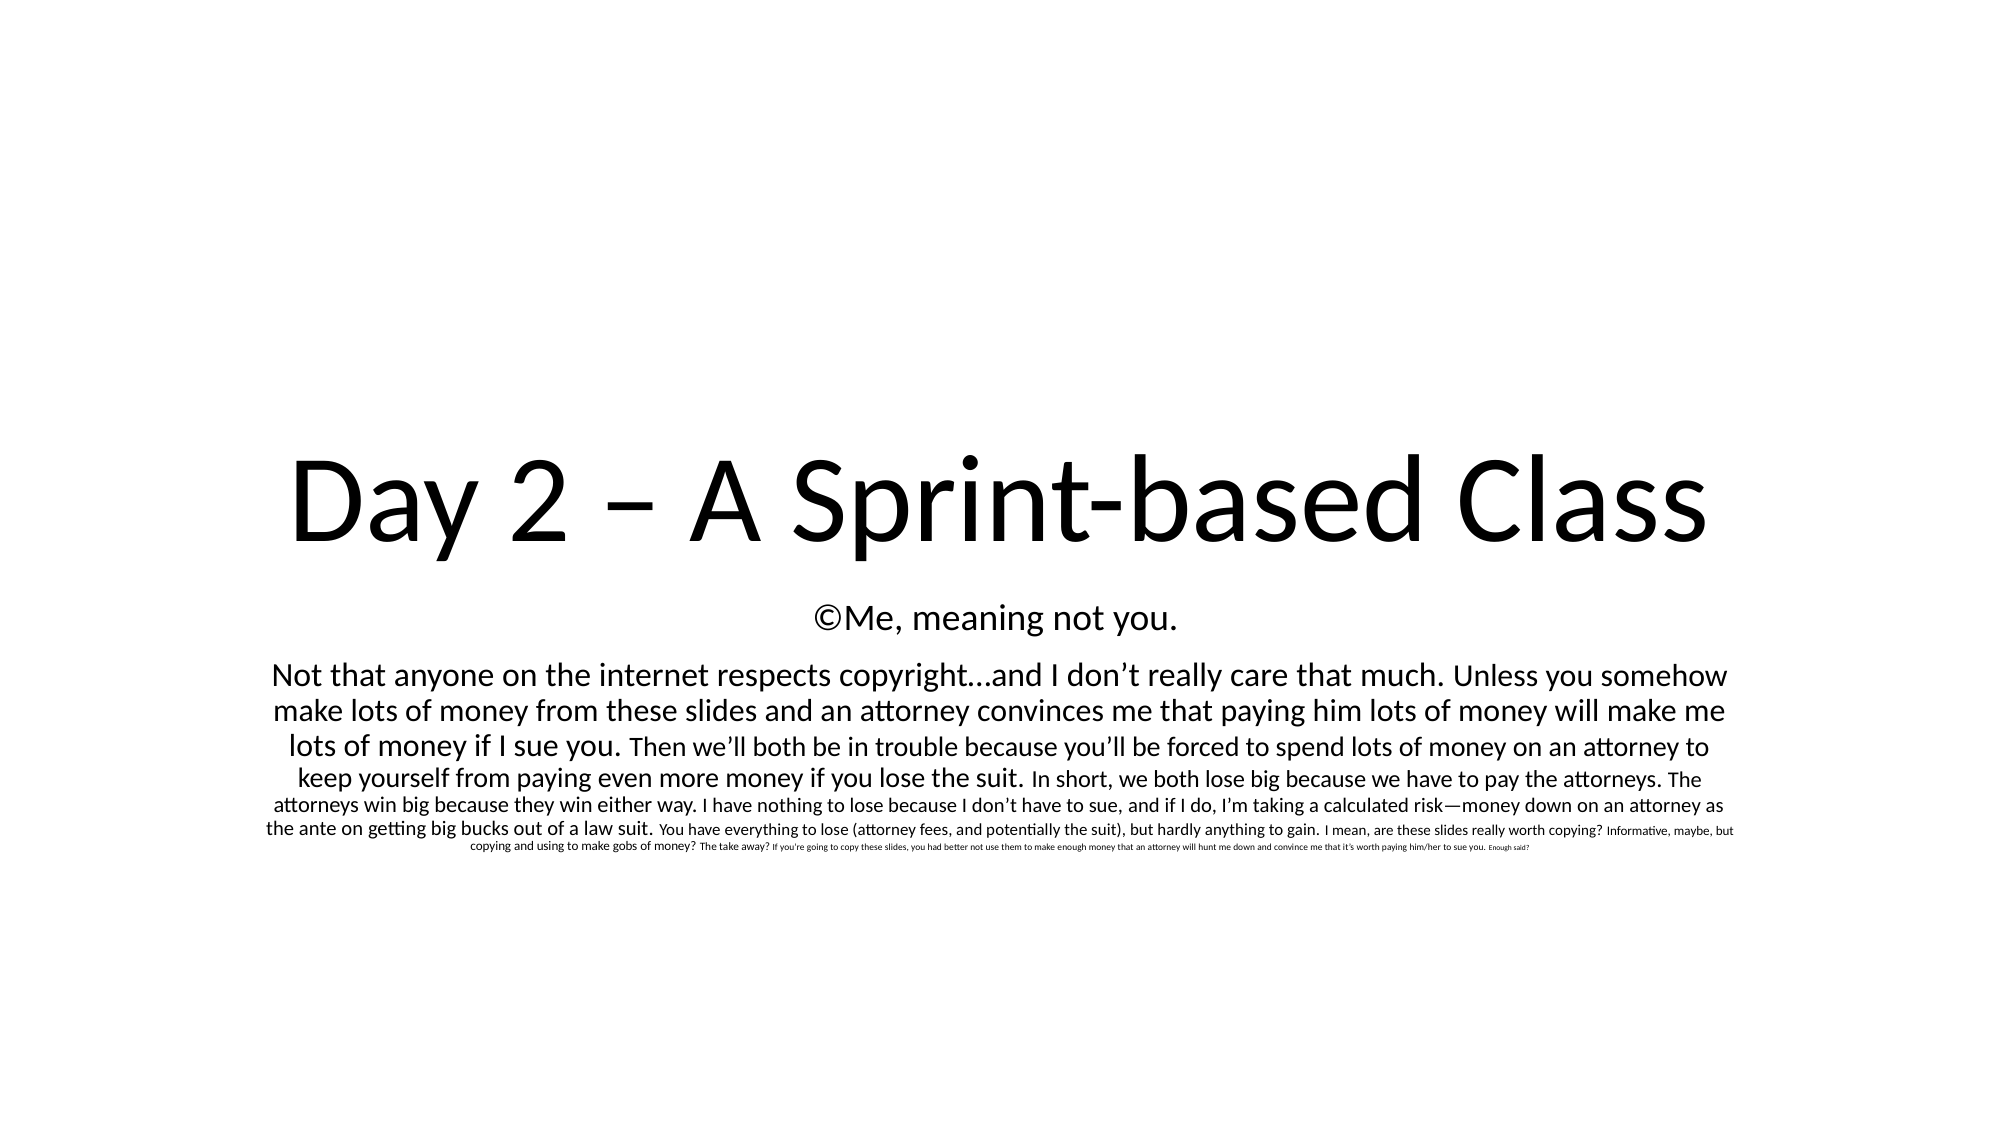

# Day 2 – A Sprint-based Class
©Me, meaning not you.
Not that anyone on the internet respects copyright…and I don’t really care that much. Unless you somehow make lots of money from these slides and an attorney convinces me that paying him lots of money will make me lots of money if I sue you. Then we’ll both be in trouble because you’ll be forced to spend lots of money on an attorney to keep yourself from paying even more money if you lose the suit. In short, we both lose big because we have to pay the attorneys. The attorneys win big because they win either way. I have nothing to lose because I don’t have to sue, and if I do, I’m taking a calculated risk—money down on an attorney as the ante on getting big bucks out of a law suit. You have everything to lose (attorney fees, and potentially the suit), but hardly anything to gain. I mean, are these slides really worth copying? Informative, maybe, but copying and using to make gobs of money? The take away? If you’re going to copy these slides, you had better not use them to make enough money that an attorney will hunt me down and convince me that it’s worth paying him/her to sue you. Enough said?